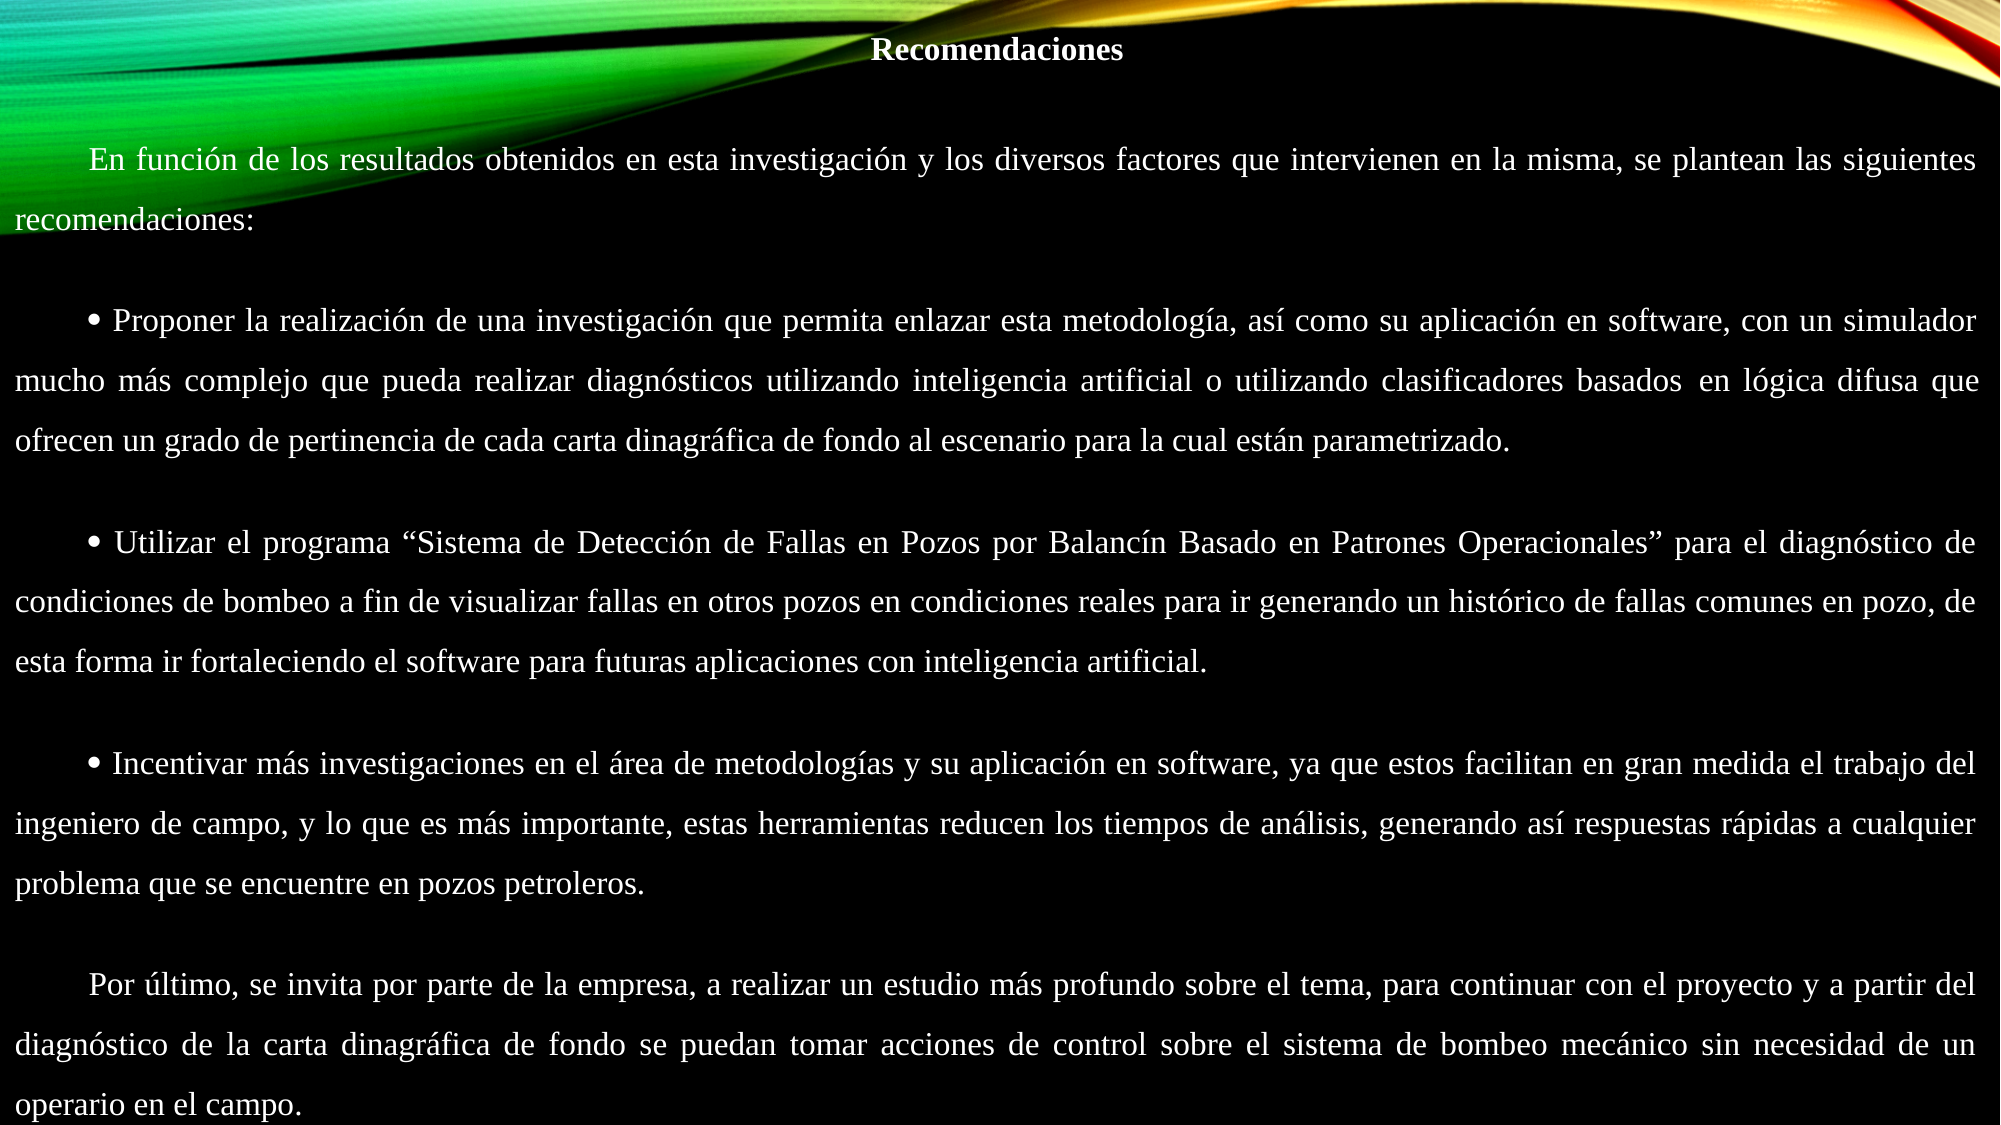

Recomendaciones
En función de los resultados obtenidos en esta investigación y los diversos factores que intervienen en la misma, se plantean las siguientes recomendaciones:
• Proponer la realización de una investigación que permita enlazar esta metodología, así como su aplicación en software, con un simulador mucho más complejo que pueda realizar diagnósticos utilizando inteligencia artificial o utilizando clasificadores basados ​​en lógica difusa que ofrecen un grado de pertinencia de cada carta dinagráfica de fondo al escenario para la cual están parametrizado.
• Utilizar el programa “Sistema de Detección de Fallas en Pozos por Balancín Basado en Patrones Operacionales” para el diagnóstico de condiciones de bombeo a fin de visualizar fallas en otros pozos en condiciones reales para ir generando un histórico de fallas comunes en pozo, de esta forma ir fortaleciendo el software para futuras aplicaciones con inteligencia artificial.
• Incentivar más investigaciones en el área de metodologías y su aplicación en software, ya que estos facilitan en gran medida el trabajo del ingeniero de campo, y lo que es más importante, estas herramientas reducen los tiempos de análisis, generando así respuestas rápidas a cualquier problema que se encuentre en pozos petroleros.
Por último, se invita por parte de la empresa, a realizar un estudio más profundo sobre el tema, para continuar con el proyecto y a partir del diagnóstico de la carta dinagráfica de fondo se puedan tomar acciones de control sobre el sistema de bombeo mecánico sin necesidad de un operario en el campo.